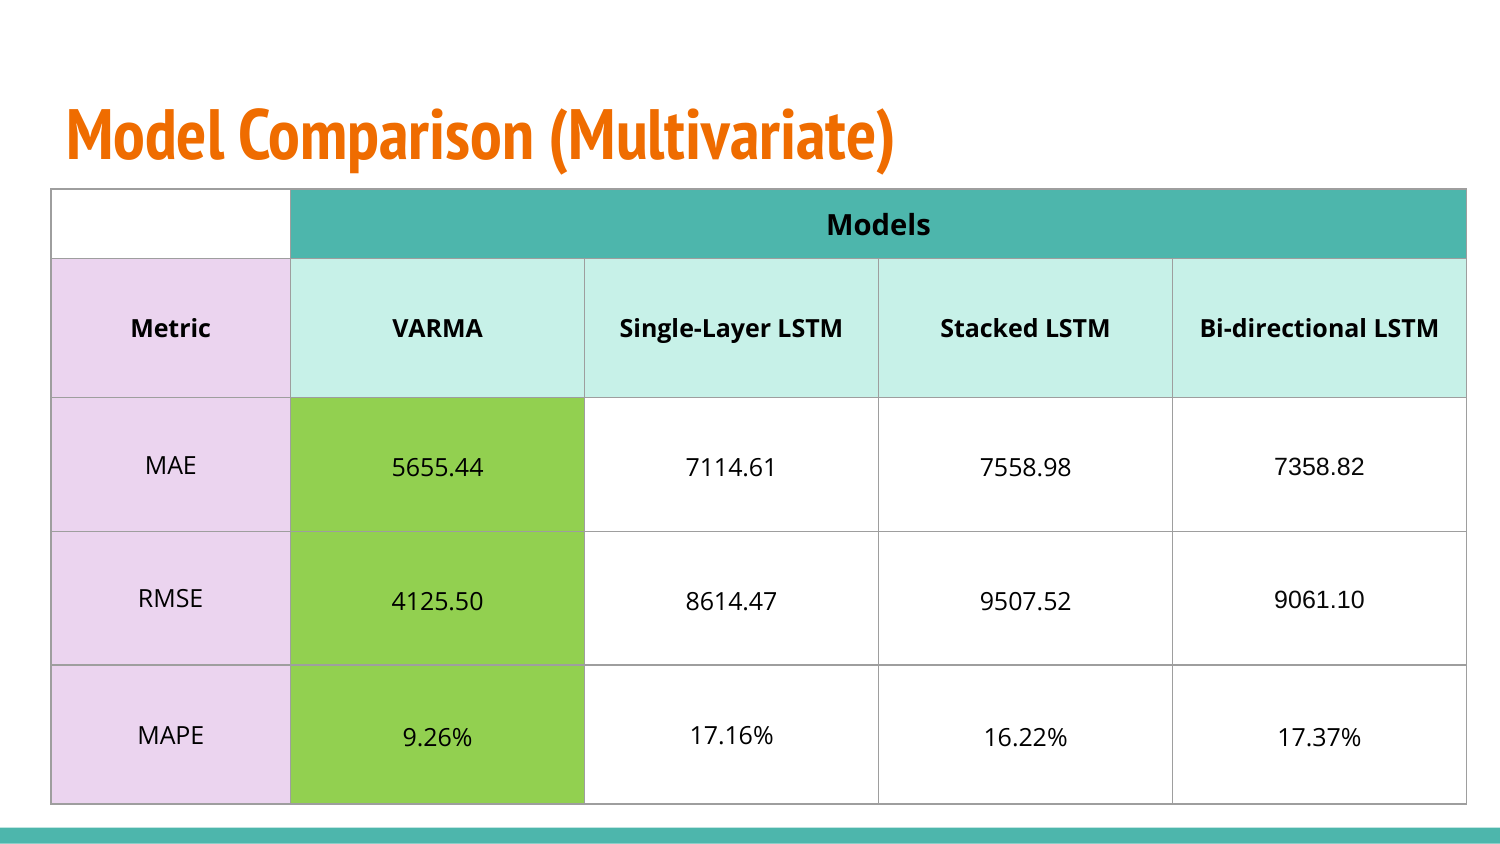

# Model Comparison (Multivariate)
|  | Models |  |  |  |
| --- | --- | --- | --- | --- |
| Metric | VARMA | Single-Layer LSTM | Stacked LSTM | Bi-directional LSTM |
| MAE | 5655.44 | 7114.61 | 7558.98 | 7358.82 |
| RMSE | 4125.50 | 8614.47 | 9507.52 | 9061.10 |
| MAPE | 9.26% | 17.16% | 16.22% | 17.37% |